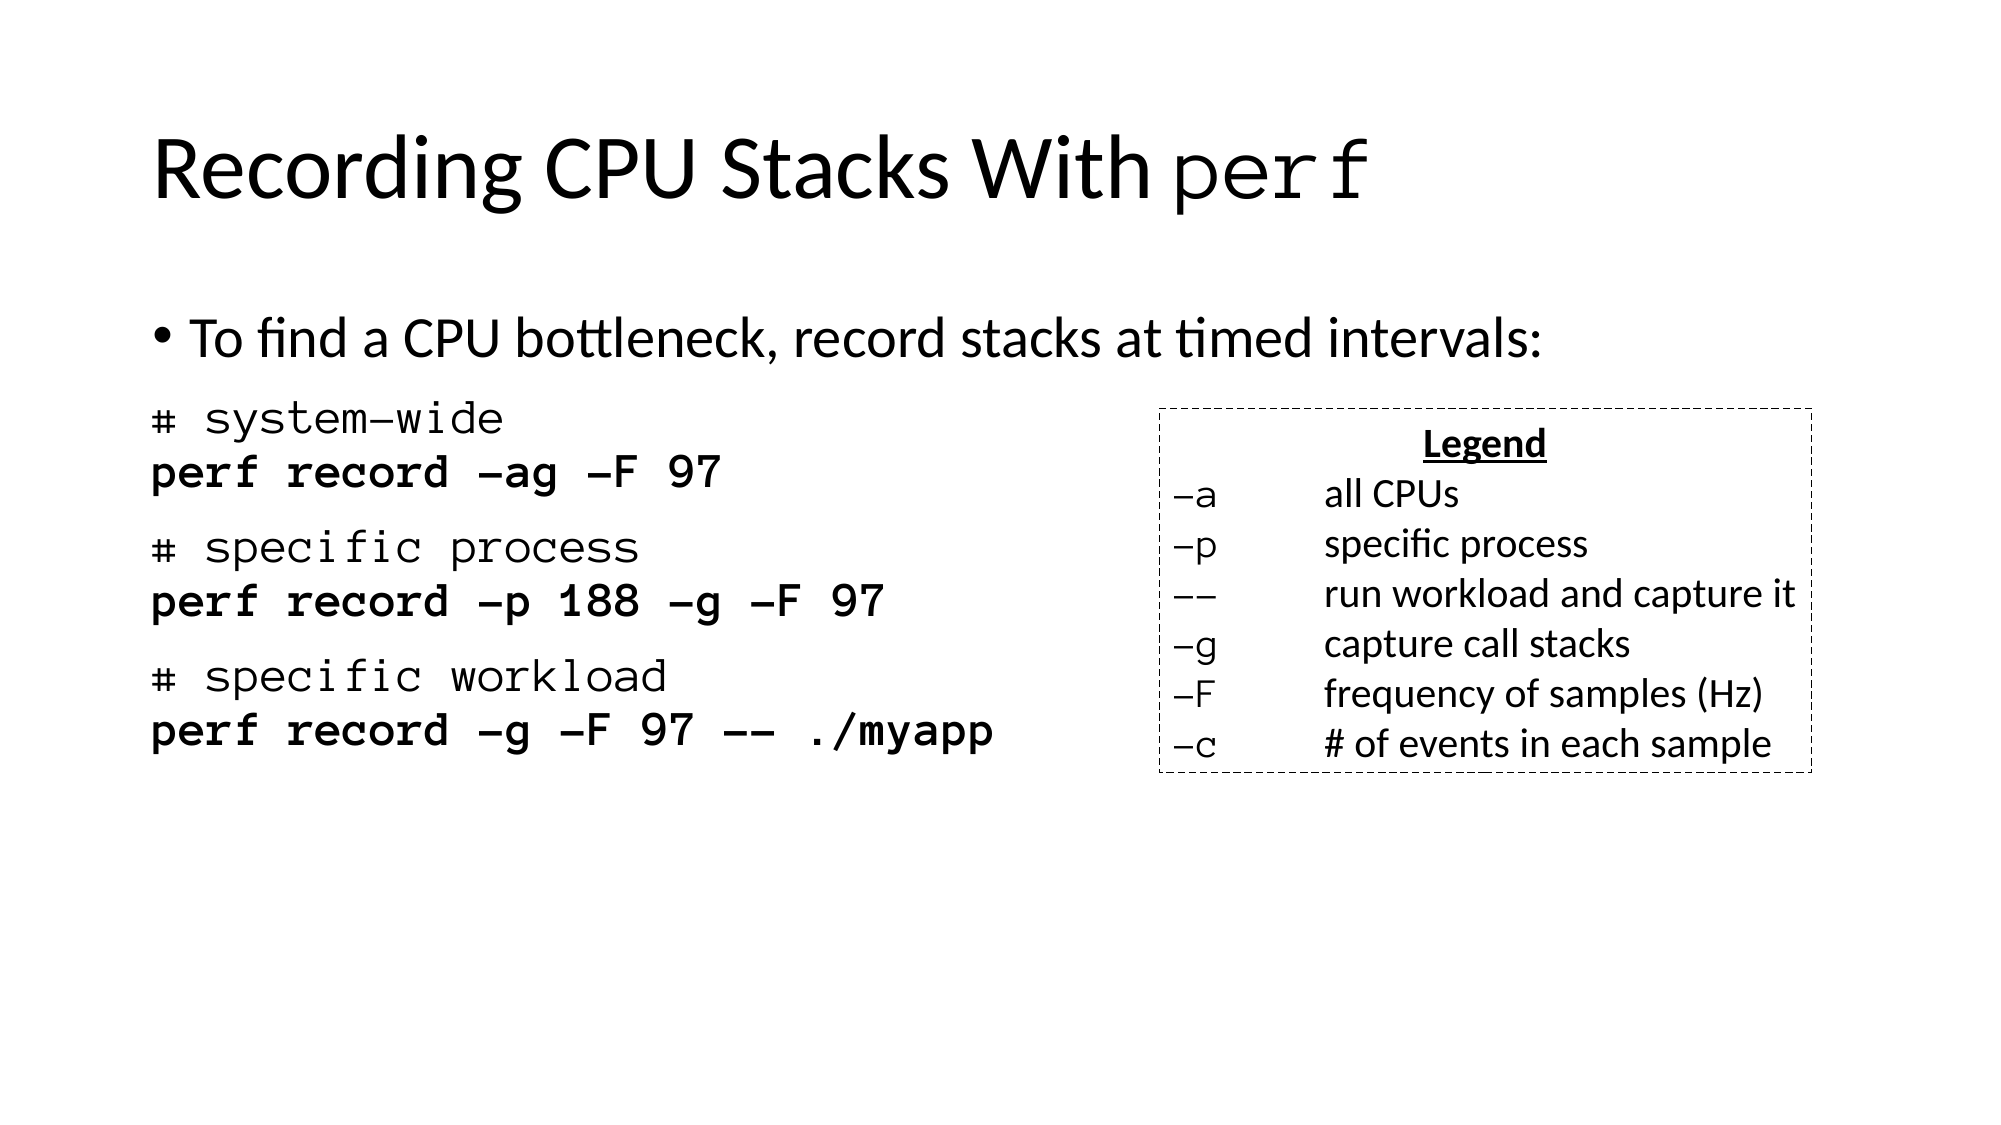

# Recording CPU Stacks With perf
To find a CPU bottleneck, record stacks at timed intervals:
# system-wide perf record -ag -F 97
# specific process perf record -p 188 -g -F 97
# specific workload perf record -g -F 97 -- ./myapp
Legend
-a	all CPUs
-p	specific process
--	run workload and capture it
-g	capture call stacks
-F	frequency of samples (Hz)
-c	# of events in each sample